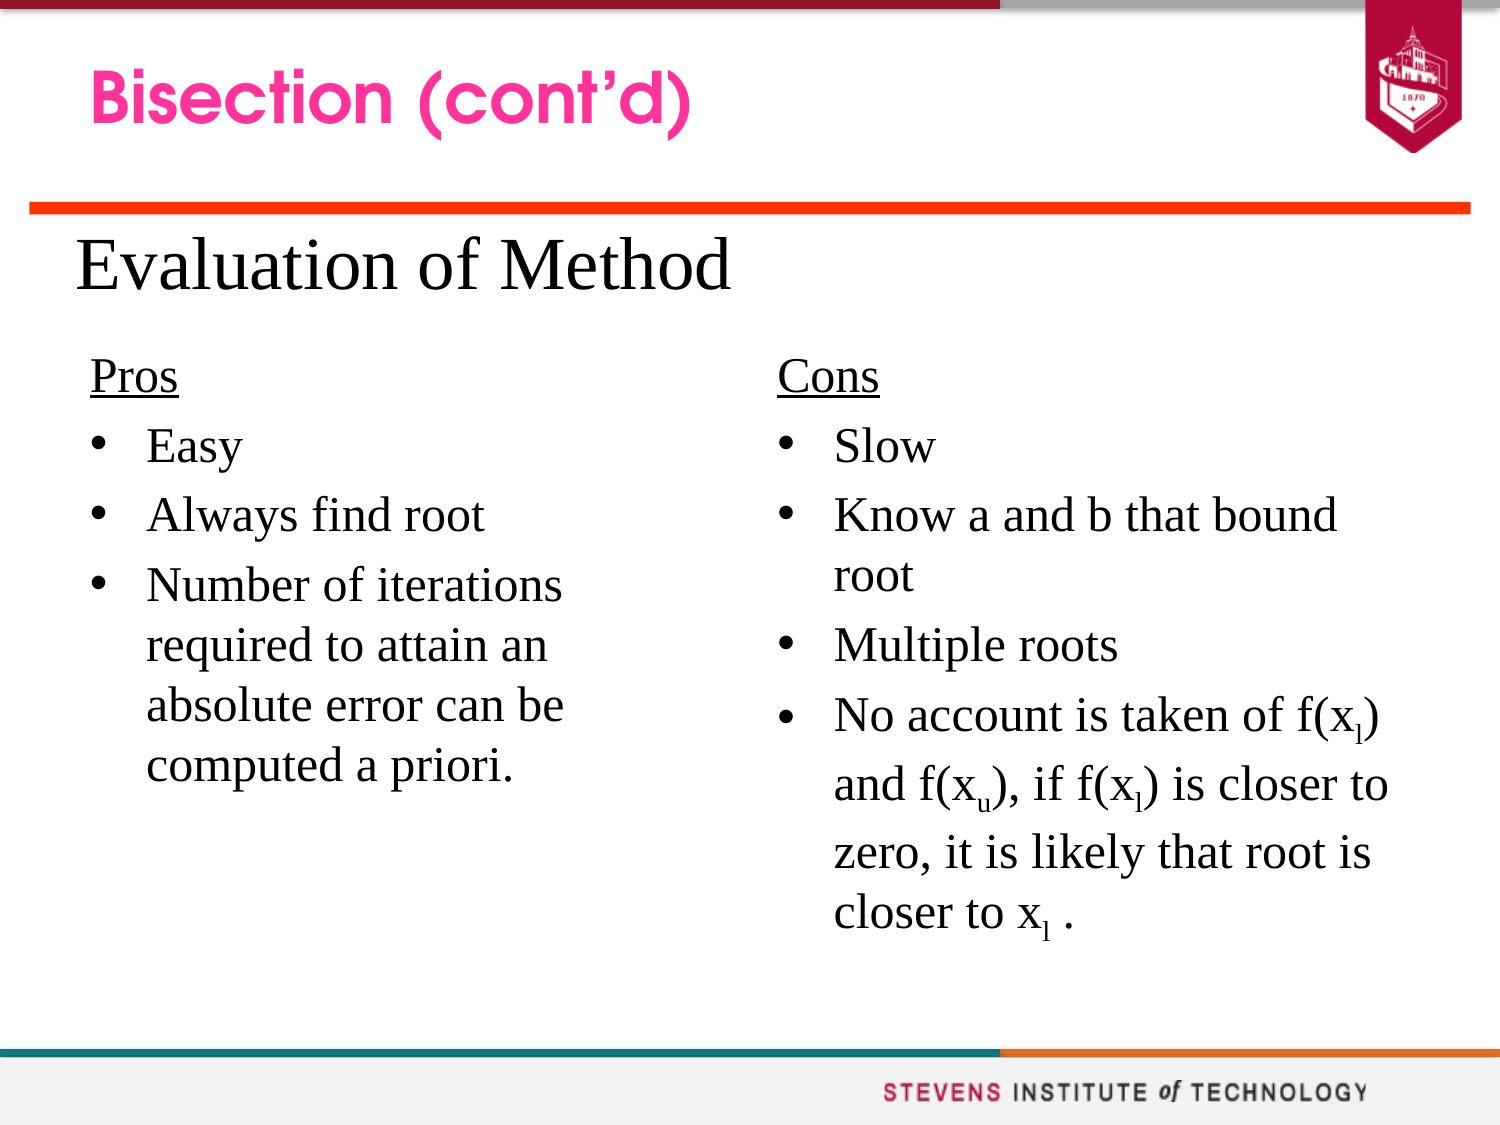

# Bisection (cont’d)
Evaluation of Method

Pros
Easy
Always find root
Number of iterations required to attain an absolute error can be computed a priori.

Cons
Slow
Know a and b that bound root
Multiple roots
No account is taken of f(xl) and f(xu), if f(xl) is closer to zero, it is likely that root is closer to xl .